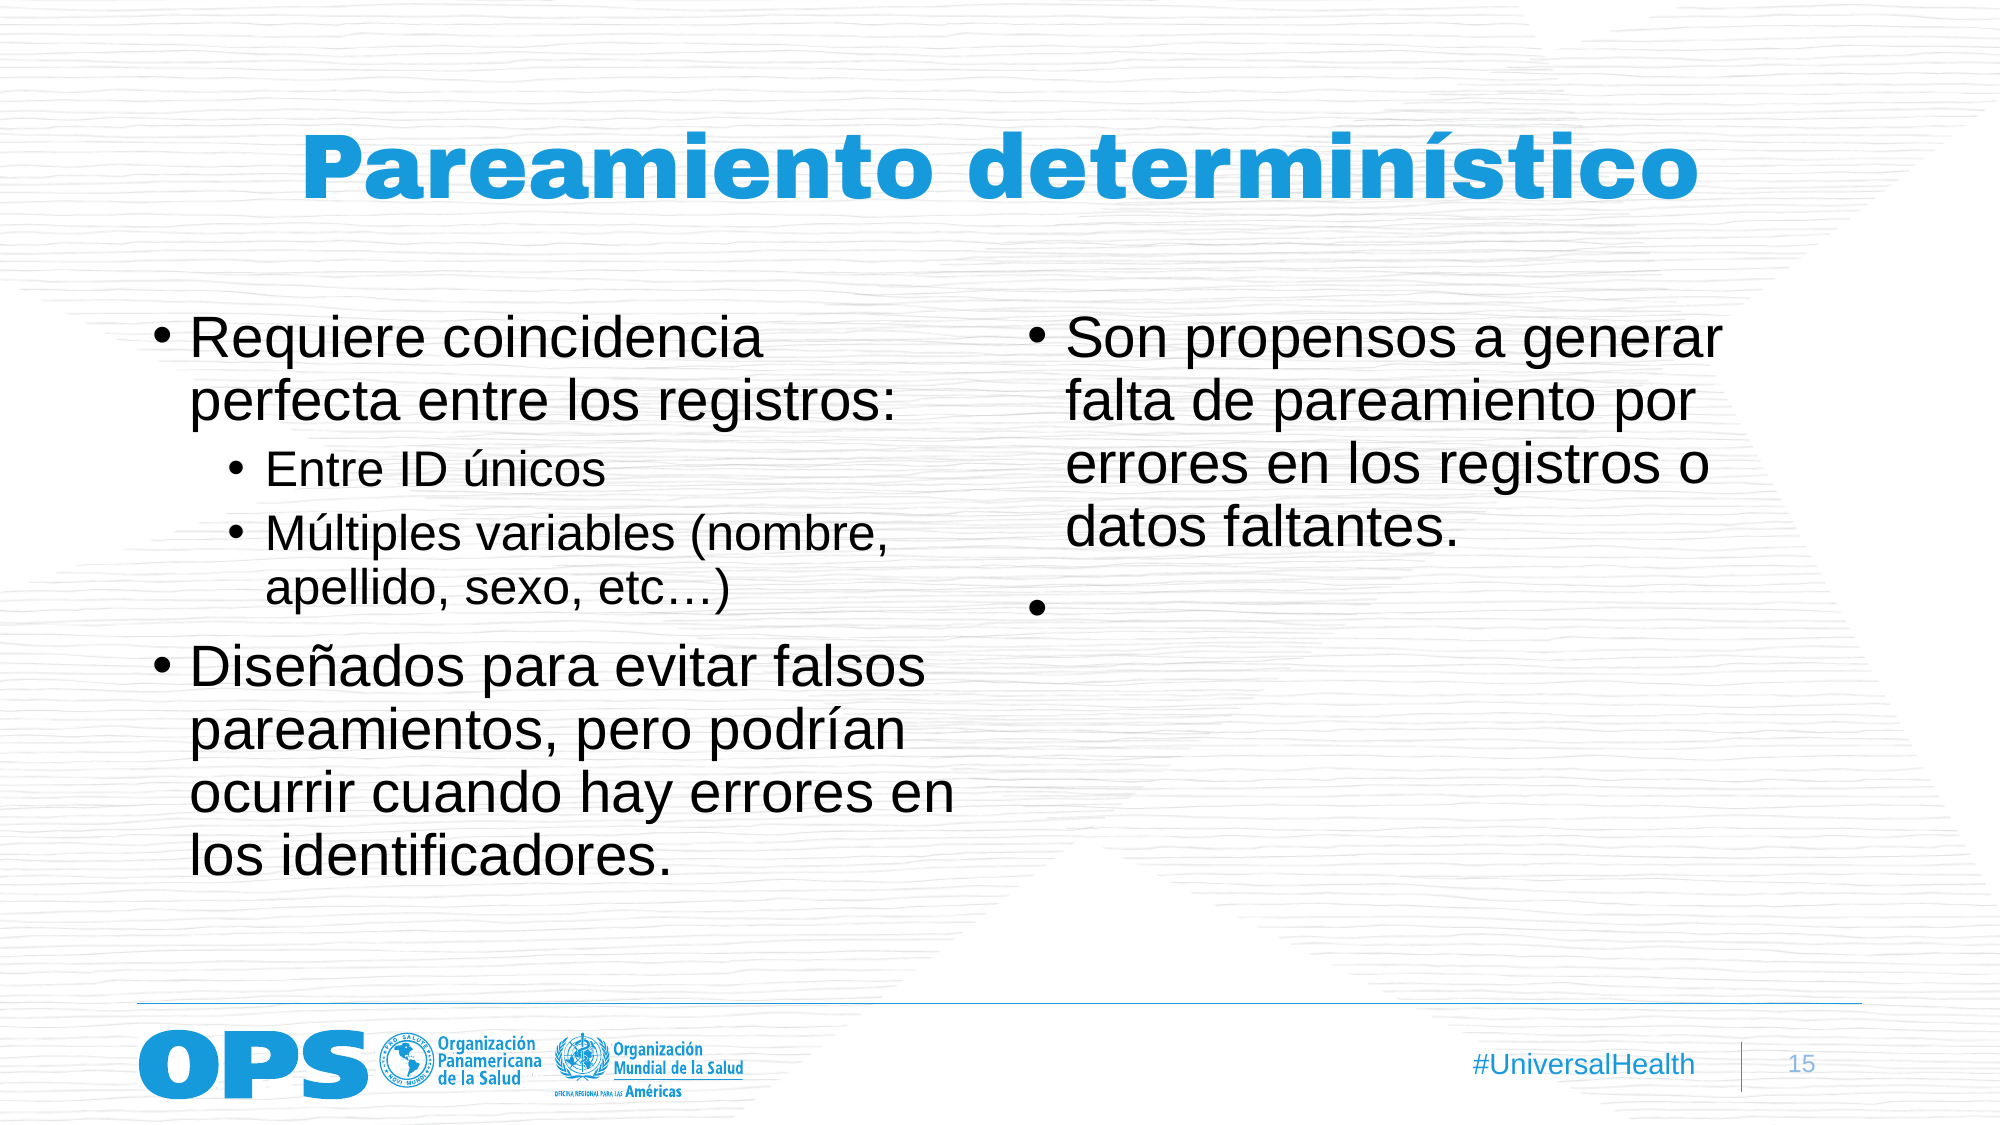

# Pareamiento determinístico
Requiere coincidencia perfecta entre los registros:
Entre ID únicos
Múltiples variables (nombre, apellido, sexo, etc…)
Diseñados para evitar falsos pareamientos, pero podrían ocurrir cuando hay errores en los identificadores.
Son propensos a generar falta de pareamiento por errores en los registros o datos faltantes.

15